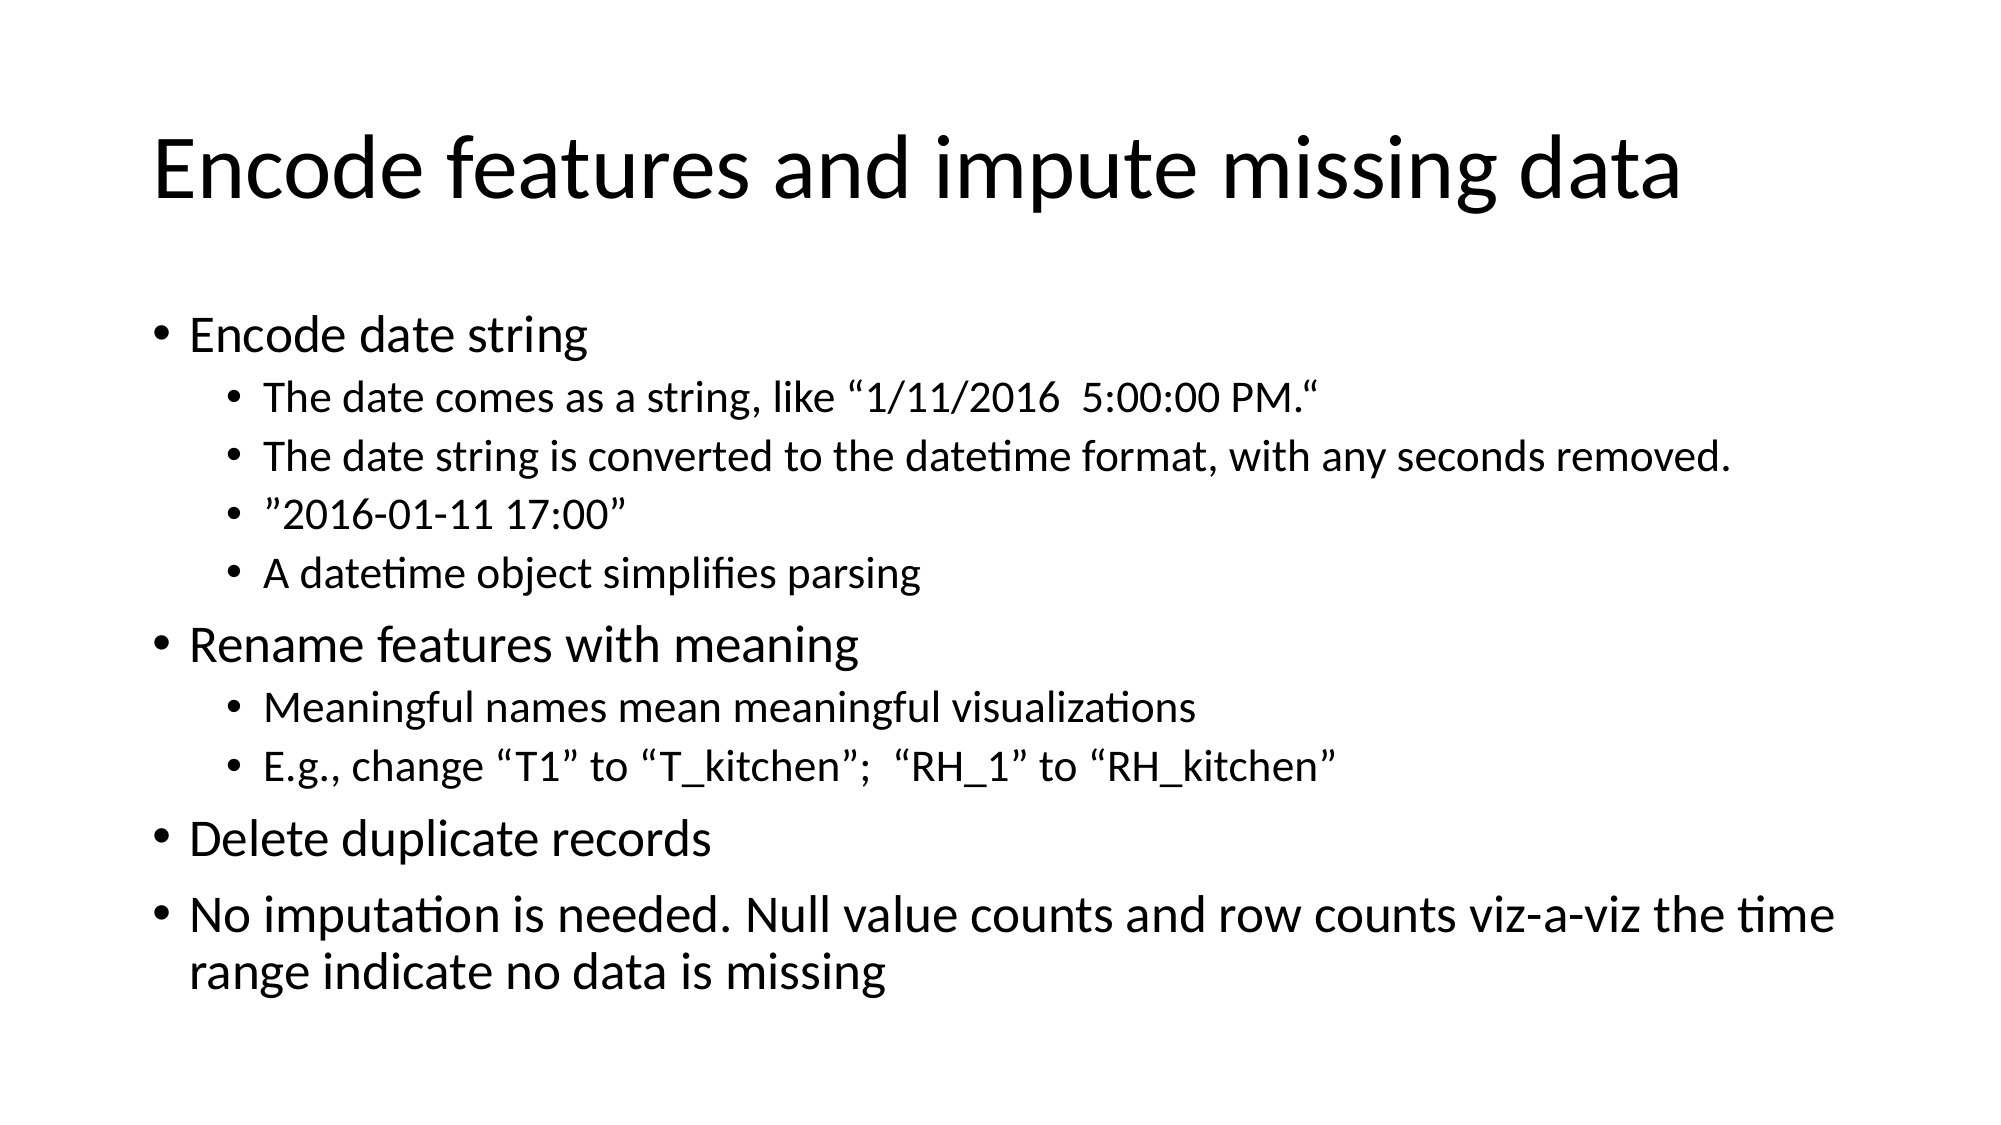

# Encode features and impute missing data
Encode date string
The date comes as a string, like “1/11/2016  5:00:00 PM.“
The date string is converted to the datetime format, with any seconds removed.
”2016-01-11 17:00”
A datetime object simplifies parsing
Rename features with meaning
Meaningful names mean meaningful visualizations
E.g., change “T1” to “T_kitchen”;  “RH_1” to “RH_kitchen”
Delete duplicate records
No imputation is needed. Null value counts and row counts viz-a-viz the time range indicate no data is missing